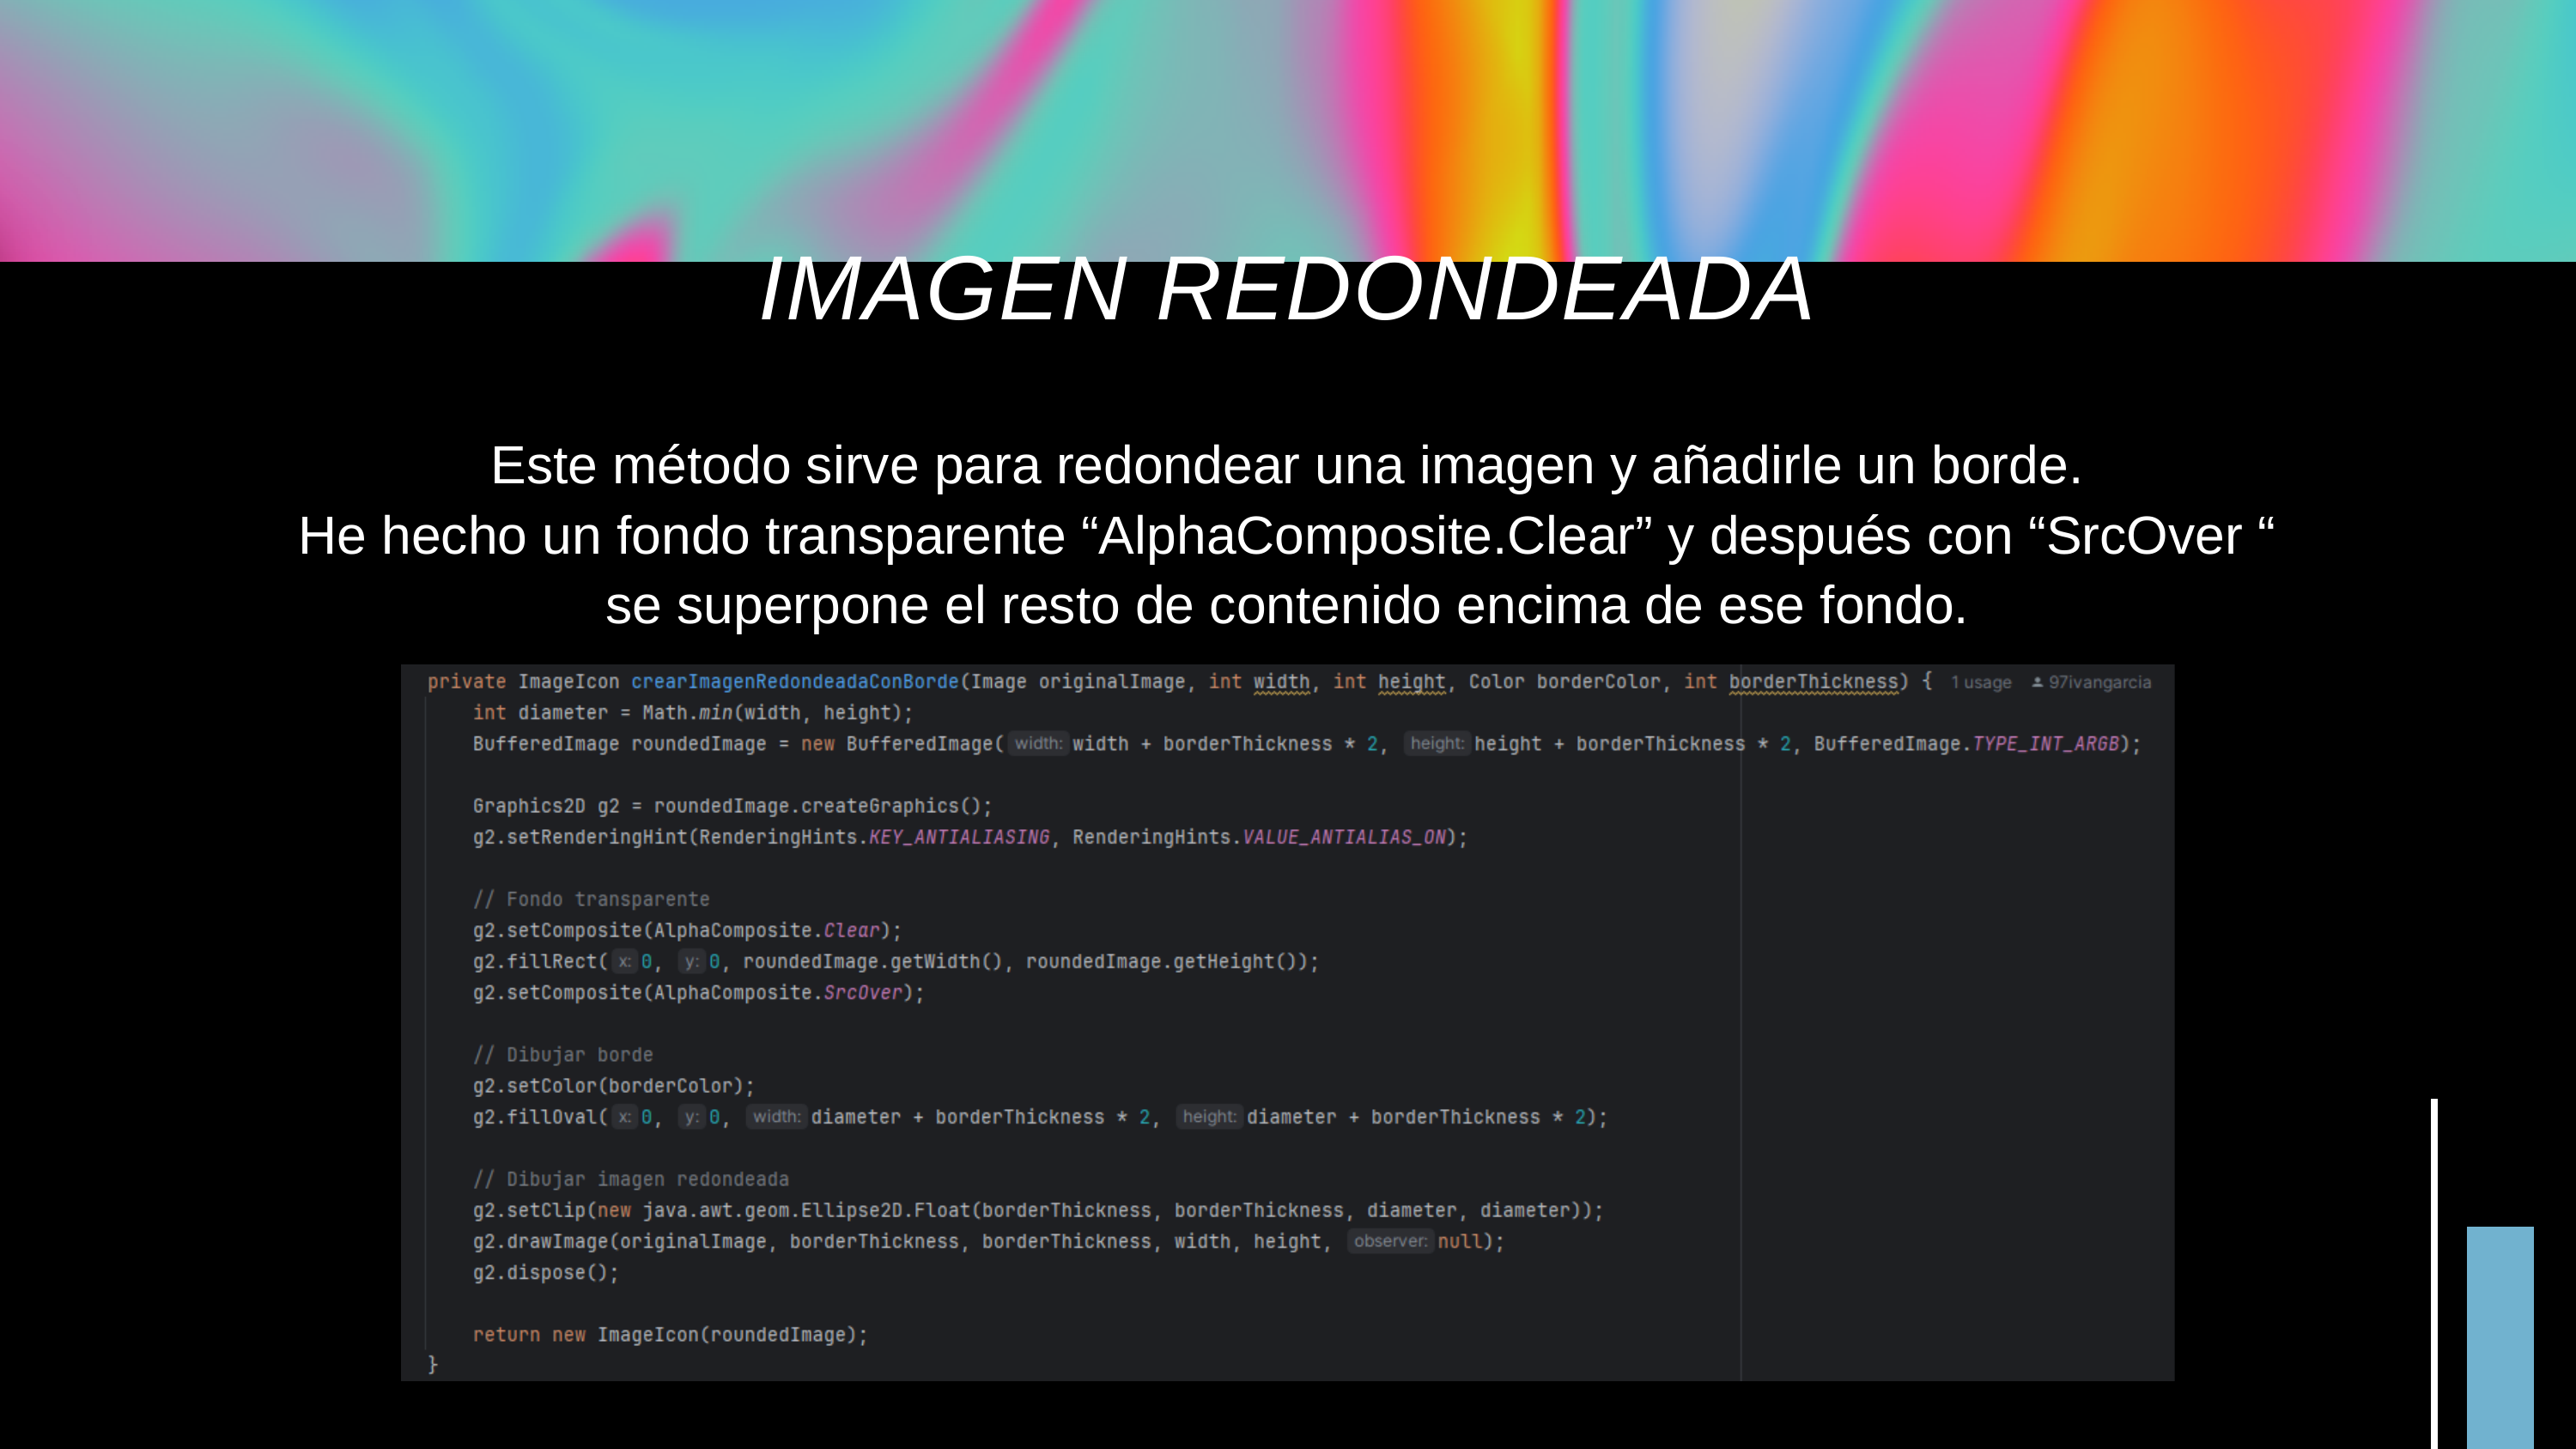

IMAGEN REDONDEADA
Este método sirve para redondear una imagen y añadirle un borde.
He hecho un fondo transparente “AlphaComposite.Clear” y después con “SrcOver “ se superpone el resto de contenido encima de ese fondo.